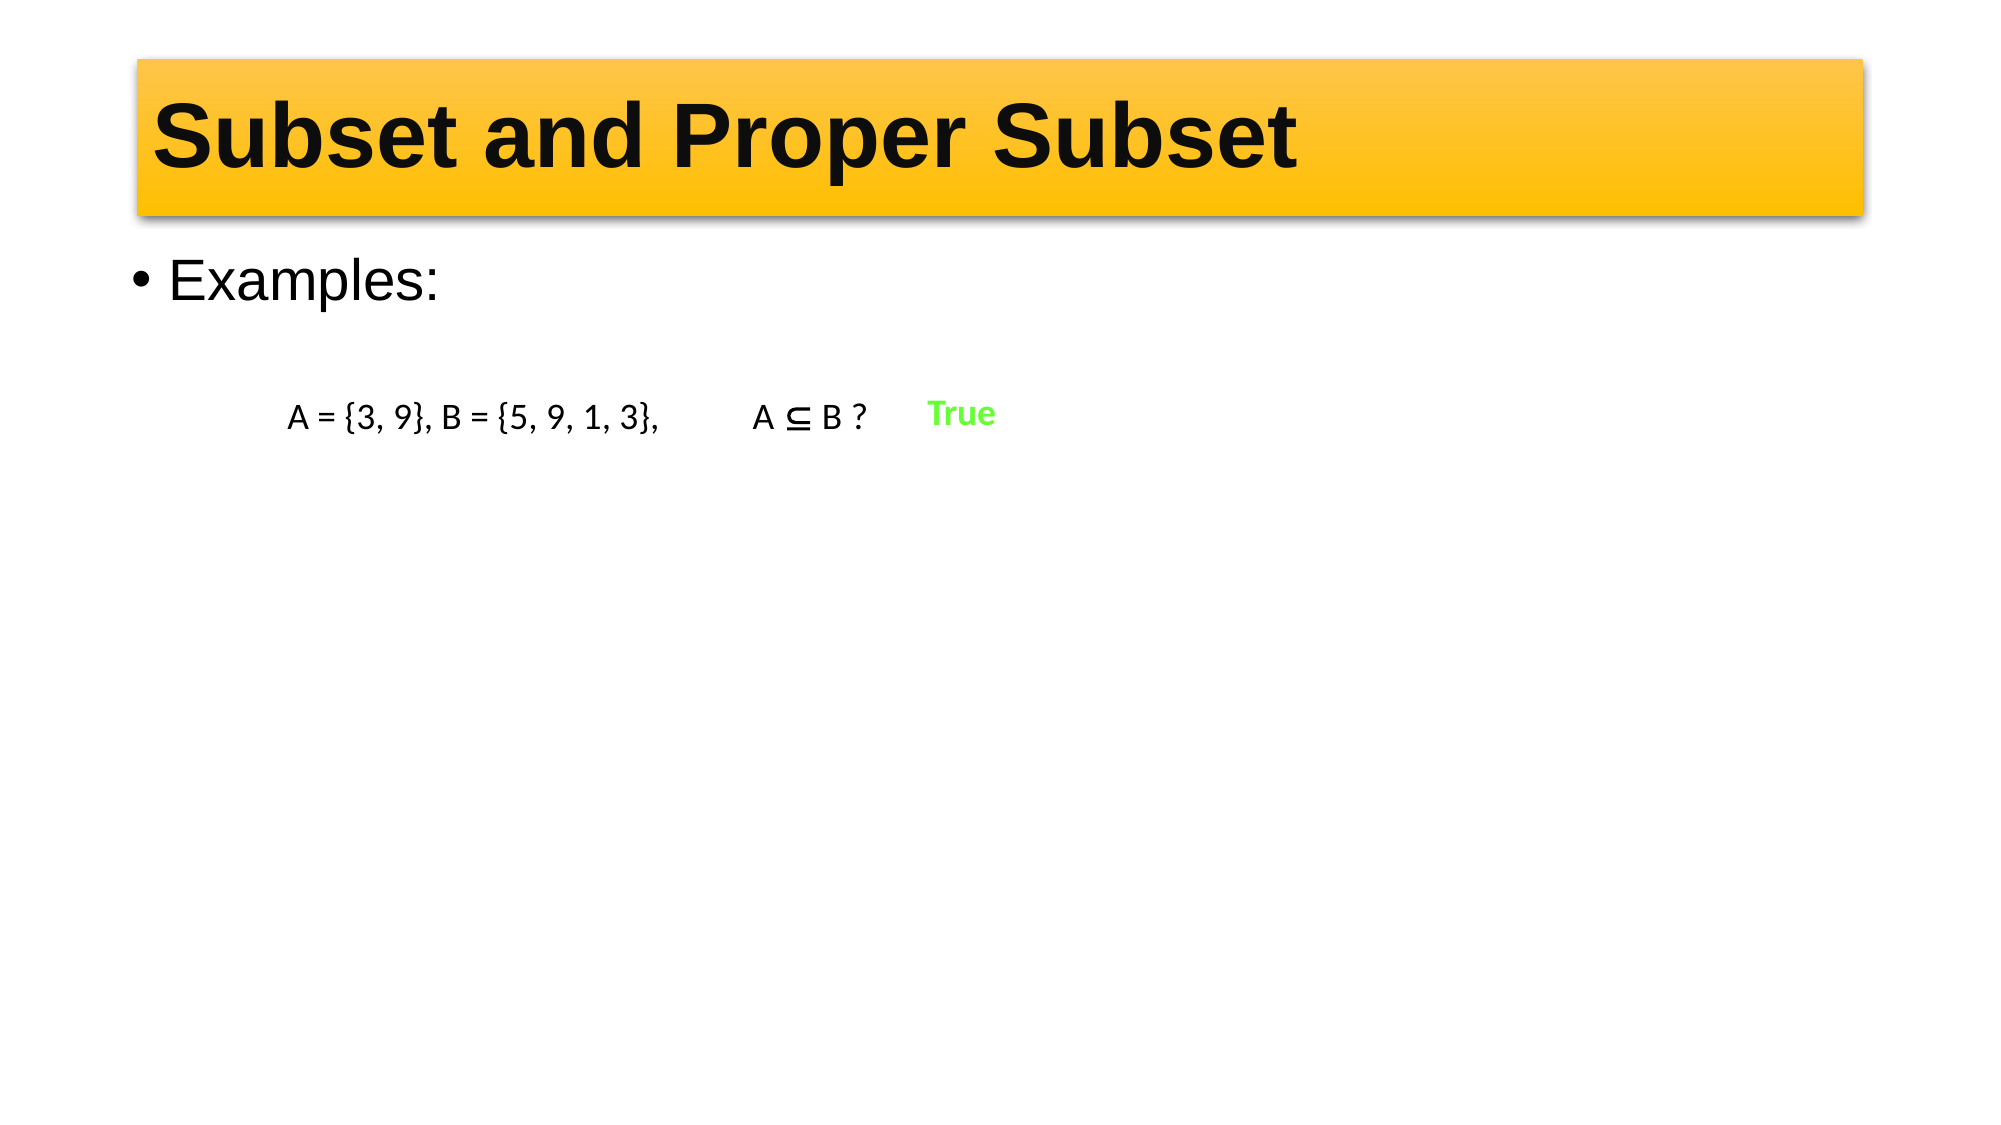

# Subset and Proper Subset
Examples:
True
A = {3, 9}, B = {5, 9, 1, 3},           A ⊆ B ?